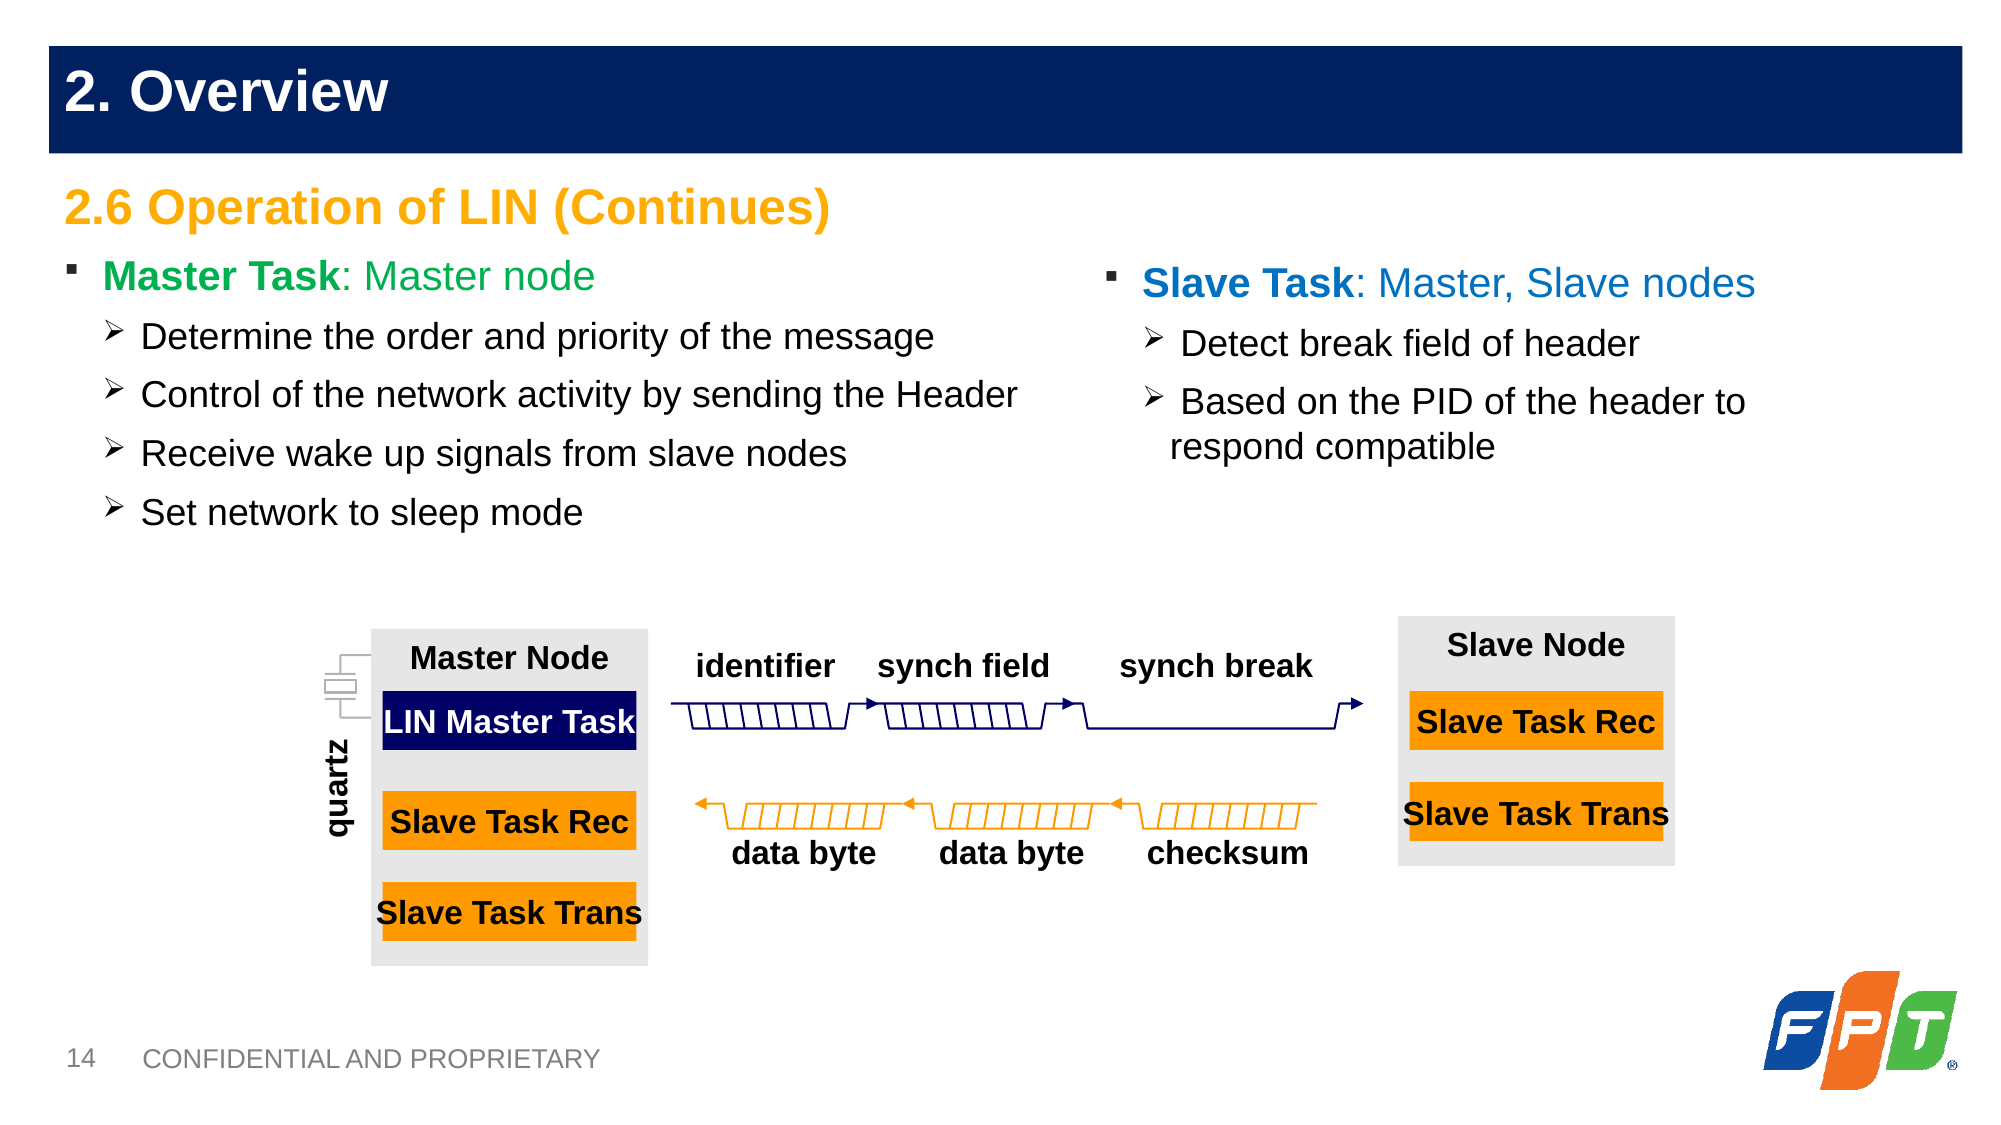

2.6 Operation of LIN (Continues)
Master Task: Master node
 Determine the order and priority of the message
 Control of the network activity by sending the Header
 Receive wake up signals from slave nodes
 Set network to sleep mode

Slave Task: Master, Slave nodes
 Detect break field of header
 Based on the PID of the header to respond compatible

Master Node

LIN Master Task
quartz
Slave Task Rec
Slave Task Trans

Slave Node
Slave Task Rec
Slave Task Trans
identifier
synch field
synch break

data byte
data byte
checksum